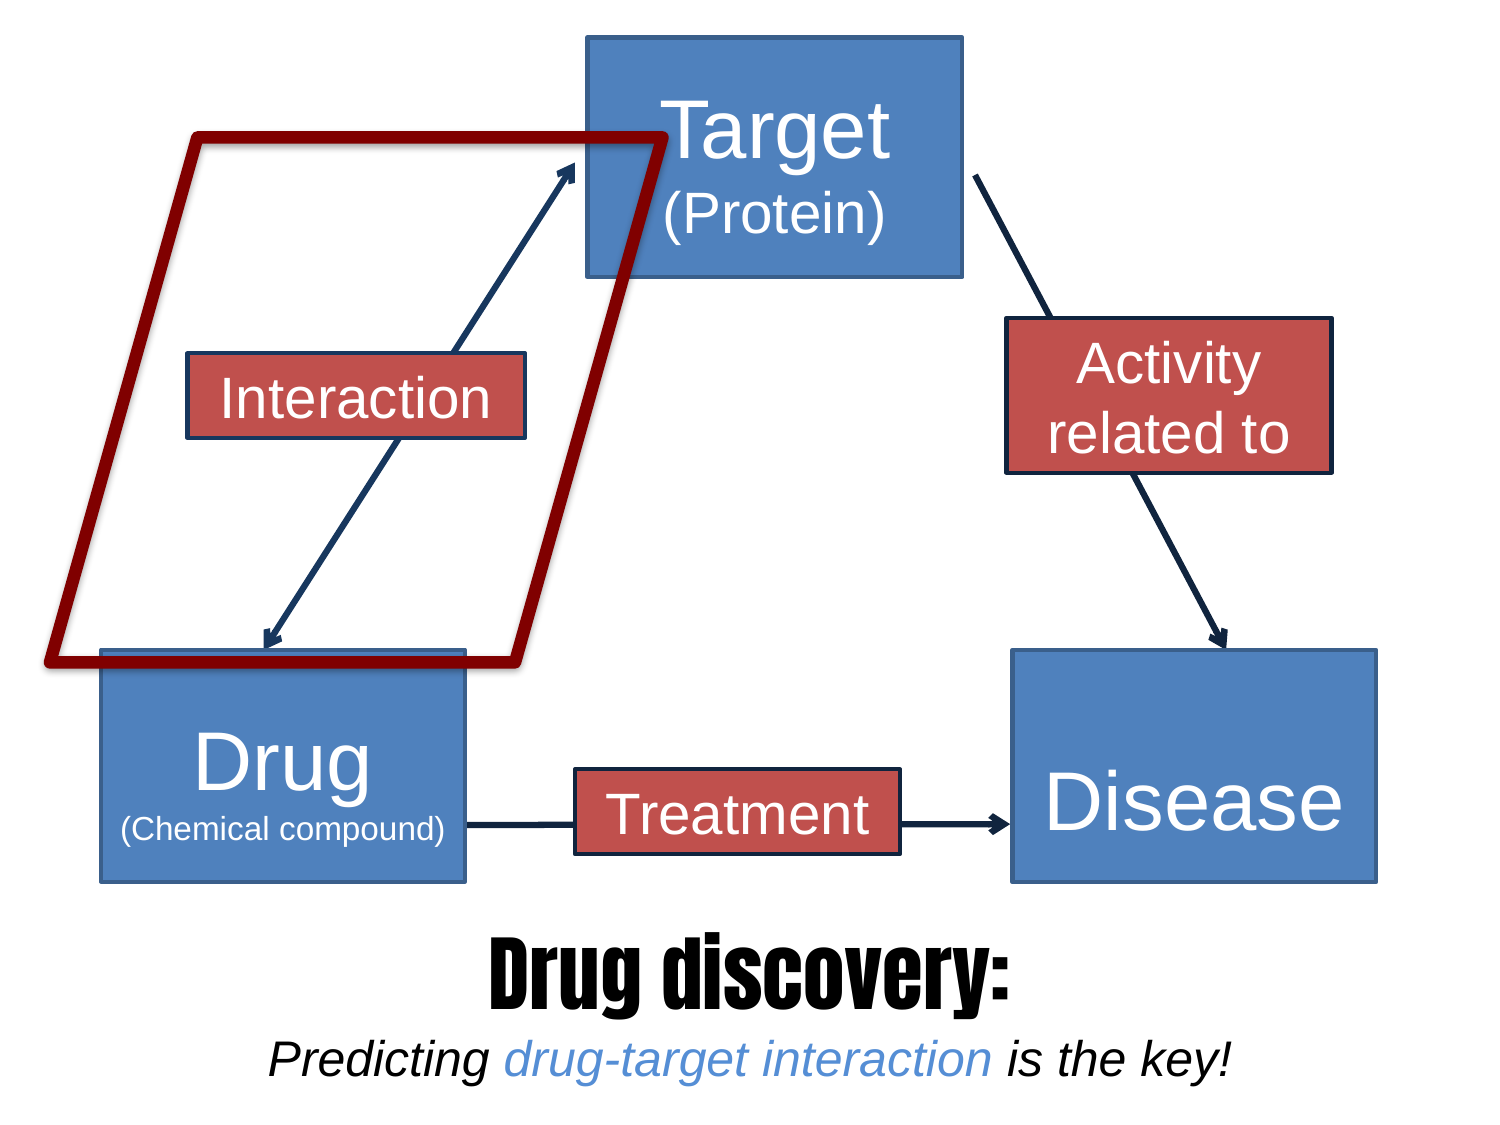

Target
(Protein)

Interaction
Activity related to

Drug
(Chemical compound)

Disease

Treatment
# Drug discovery: Predicting drug-target interaction is the key!